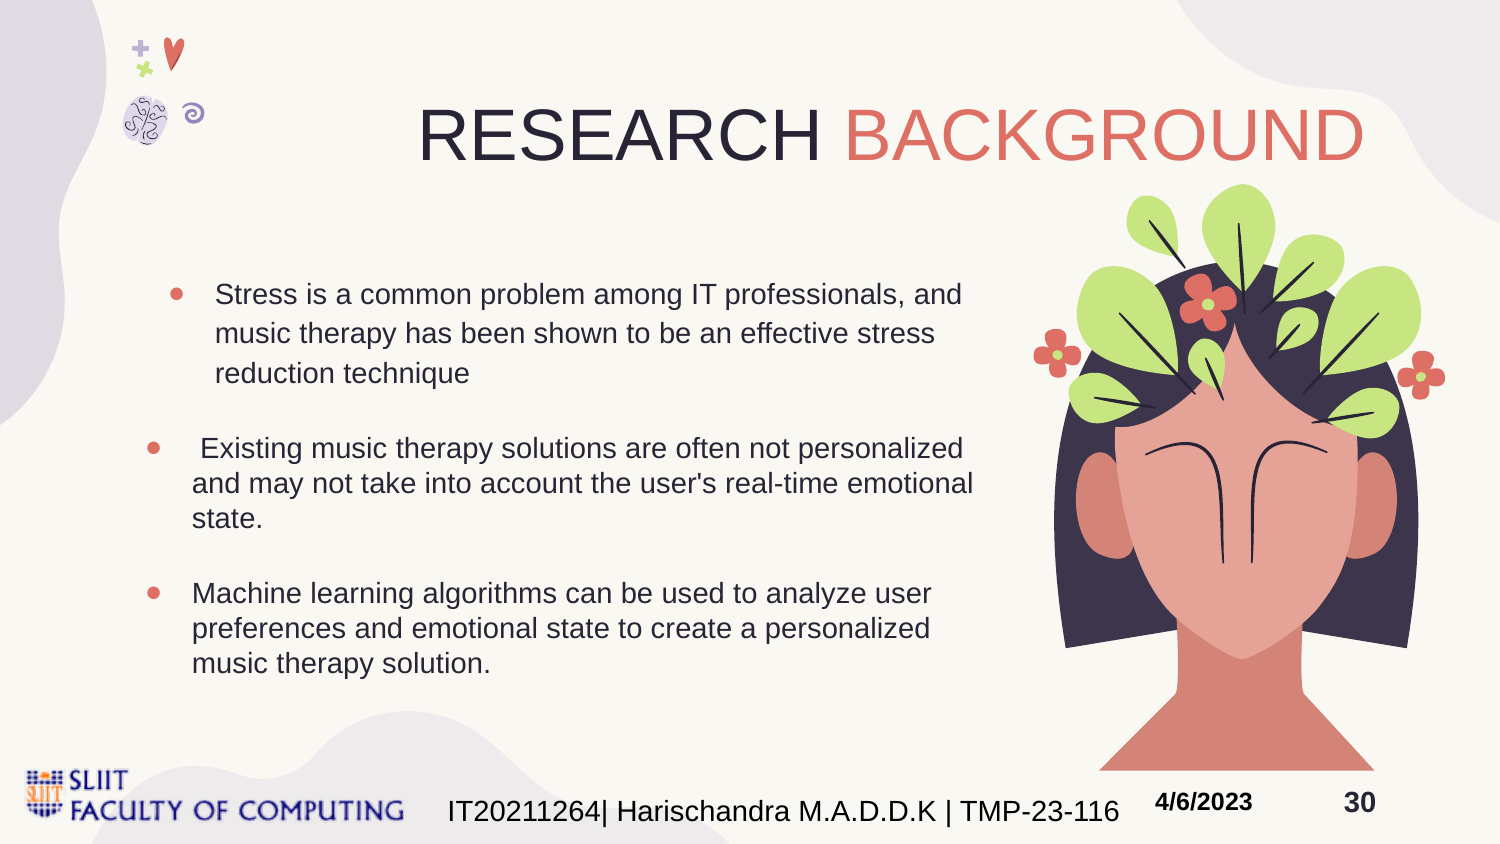

# RESEARCH BACKGROUND

Stress is a common problem among IT professionals, and music therapy has been shown to be an effective stress reduction technique

 Existing music therapy solutions are often not personalized and may not take into account the user's real-time emotional state.

Machine learning algorithms can be used to analyze user preferences and emotional state to create a personalized music therapy solution.

IT20211264| Harischandra M.A.D.D.K | TMP-23-116